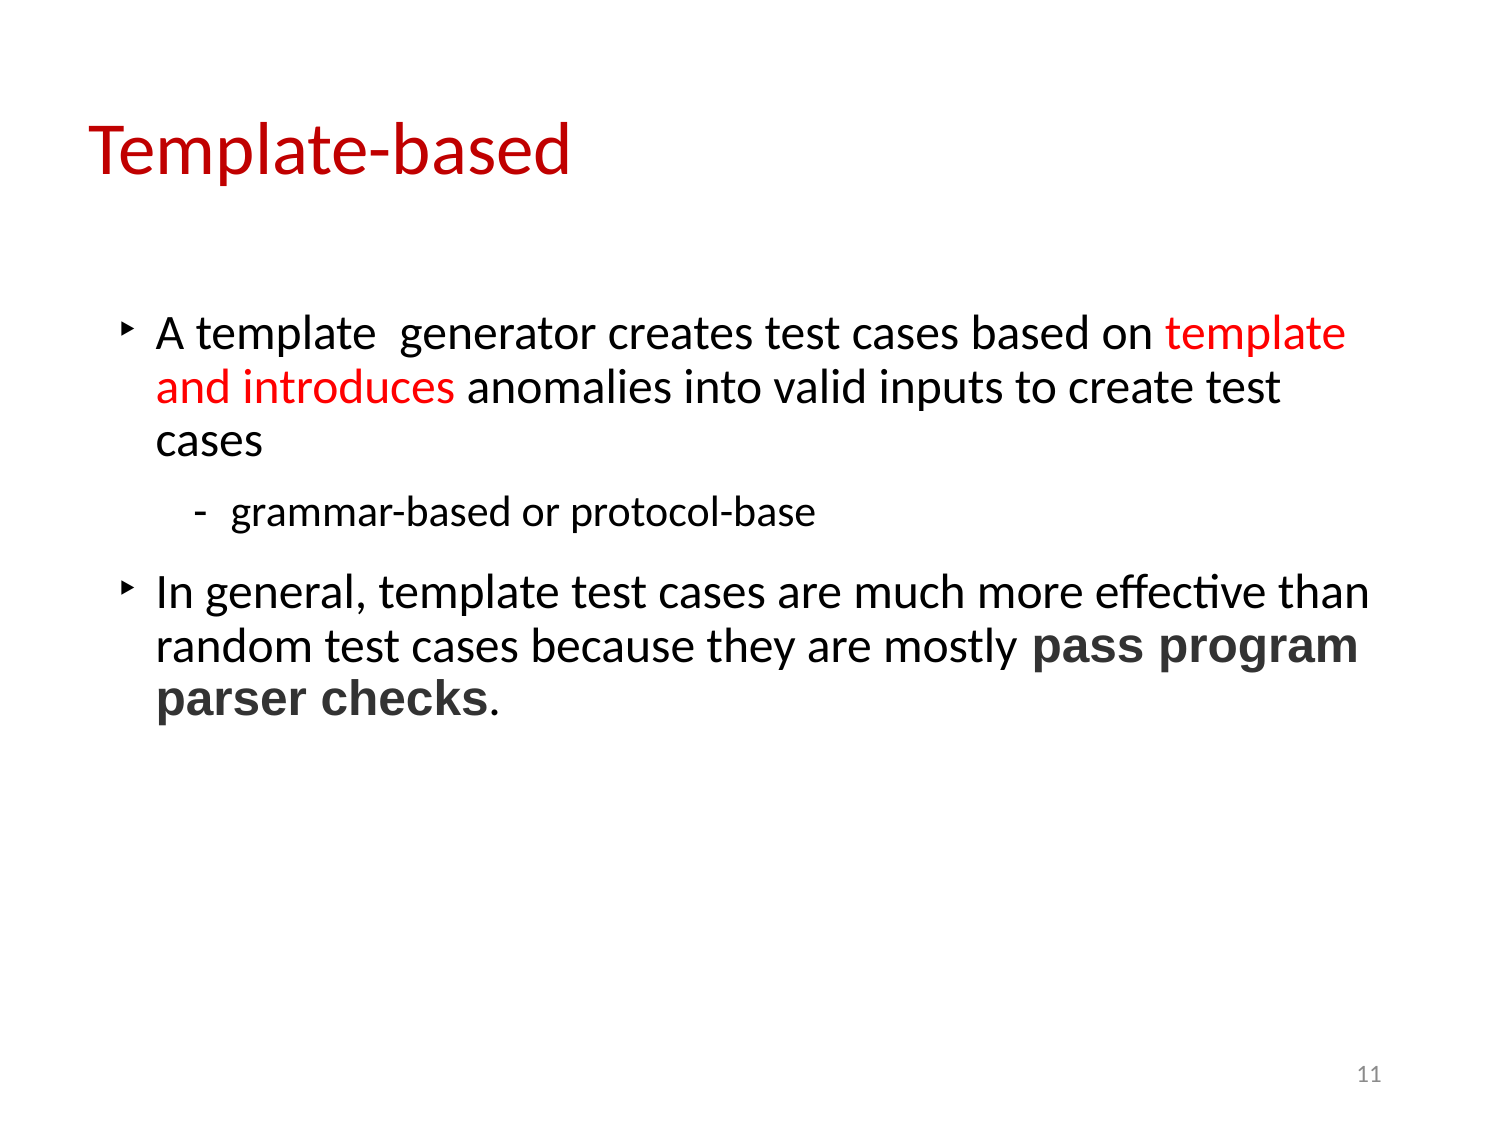

Template-based
A template  generator creates test cases based on template and introduces anomalies into valid inputs to create test cases
grammar-based or protocol-base
In general, template test cases are much more effective than random test cases because they are mostly pass program parser checks.
11